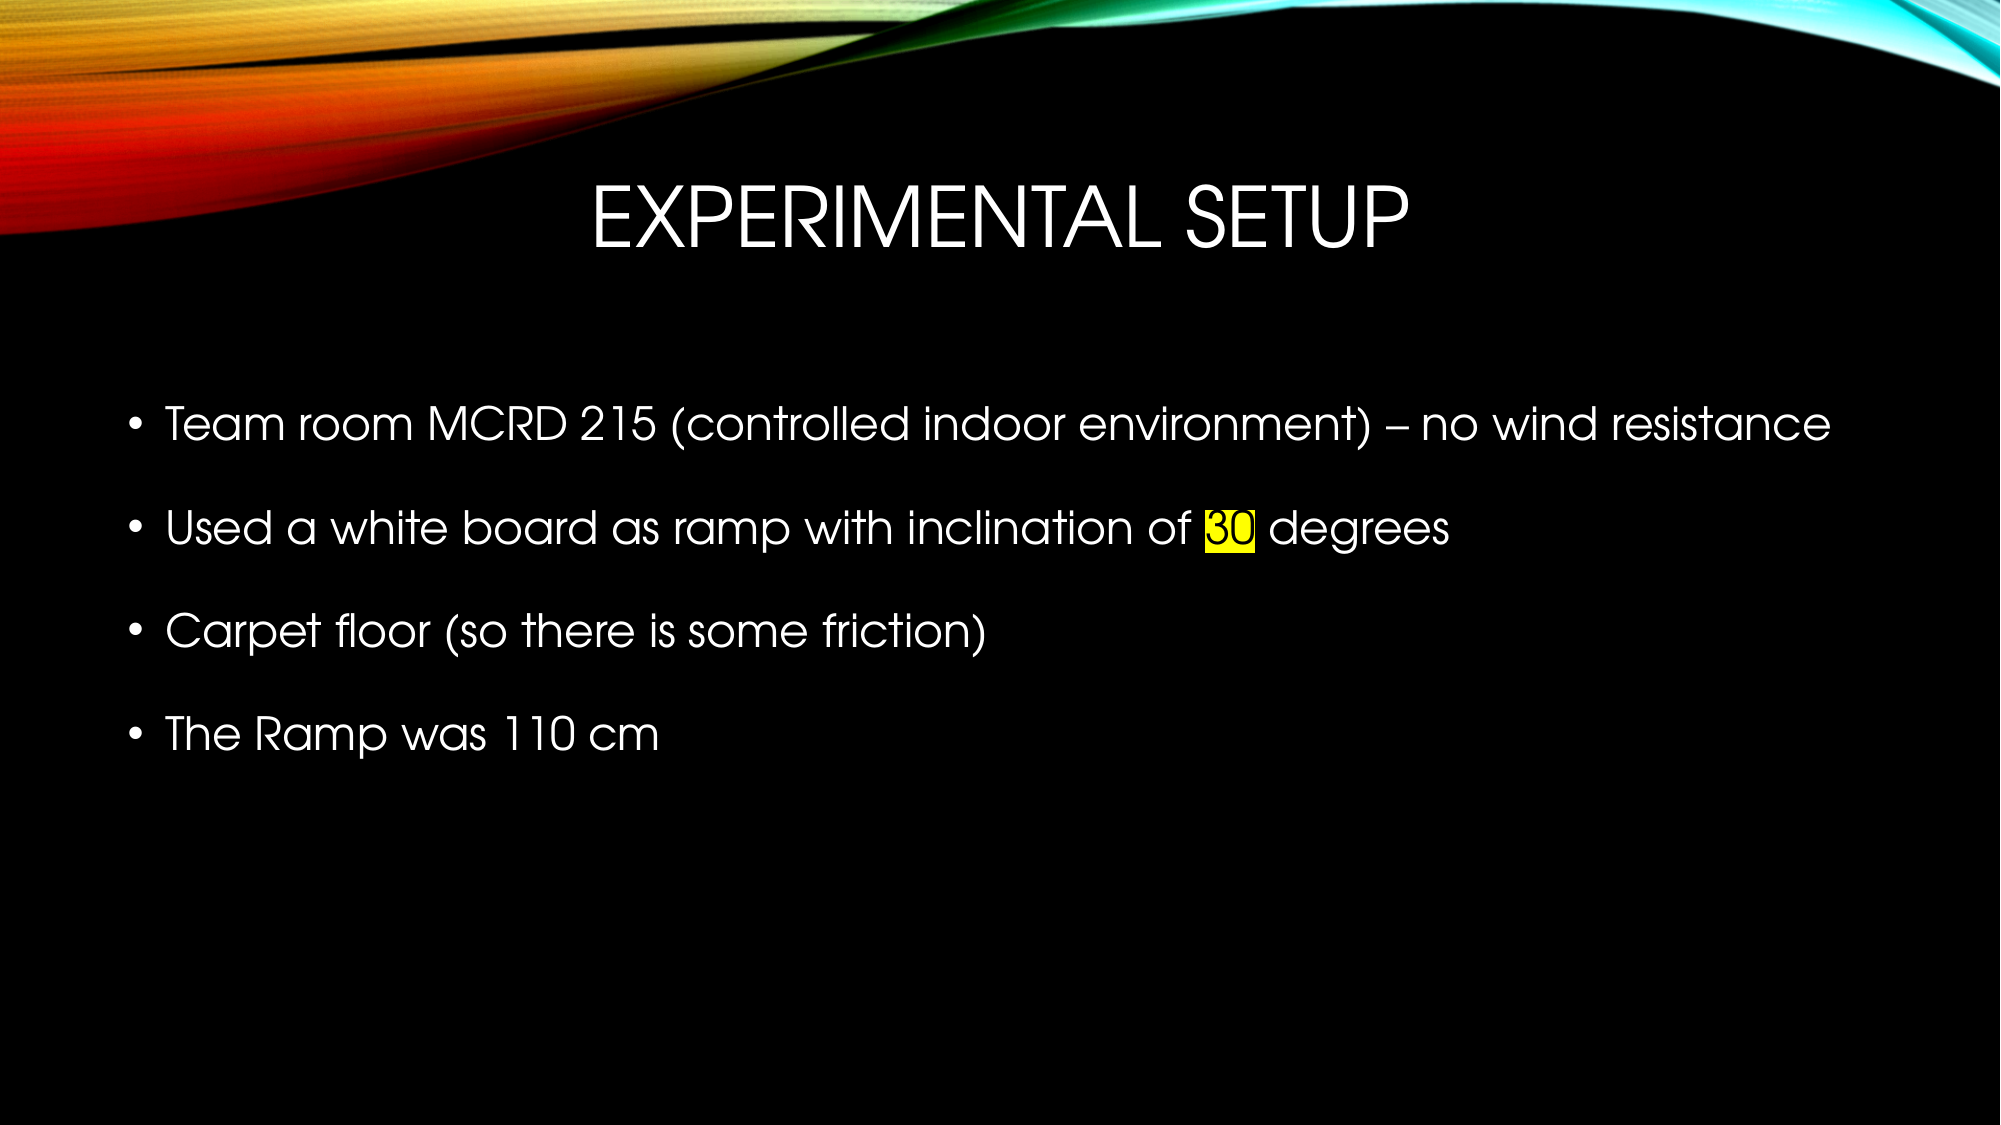

# Experimental setup
Team room MCRD 215 (controlled indoor environment) – no wind resistance
Used a white board as ramp with inclination of 30 degrees
Carpet floor (so there is some friction)
The Ramp was 110 cm